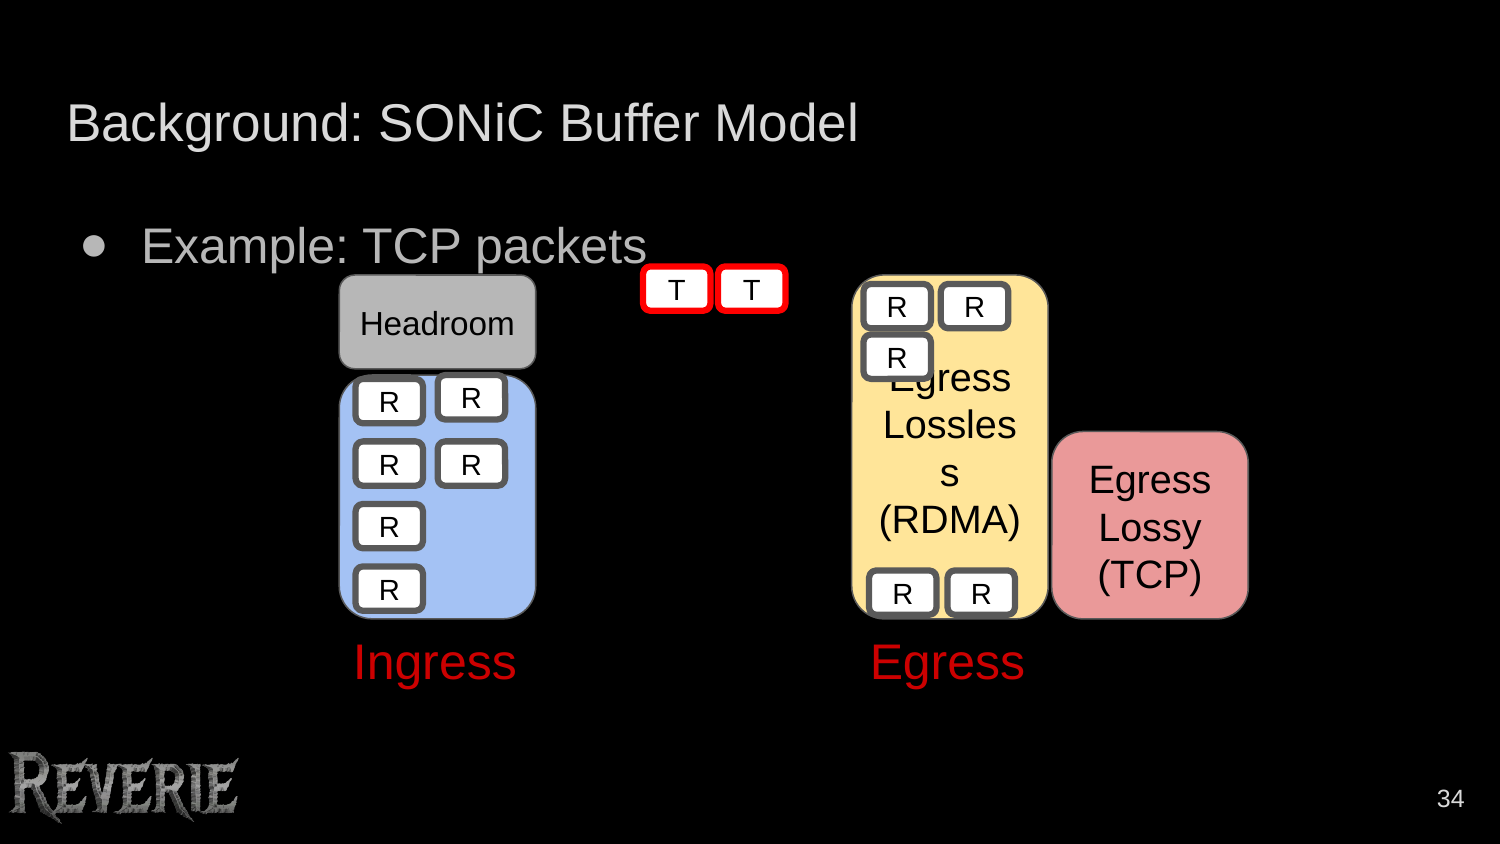

# Background: SONiC Buffer Model
Example: TCP packets
T
T
Egress Lossless
(RDMA)
Headroom
R
R
R

R
R
Egress Lossy
(TCP)
R
R
R
R
R
R
Ingress
Egress
34